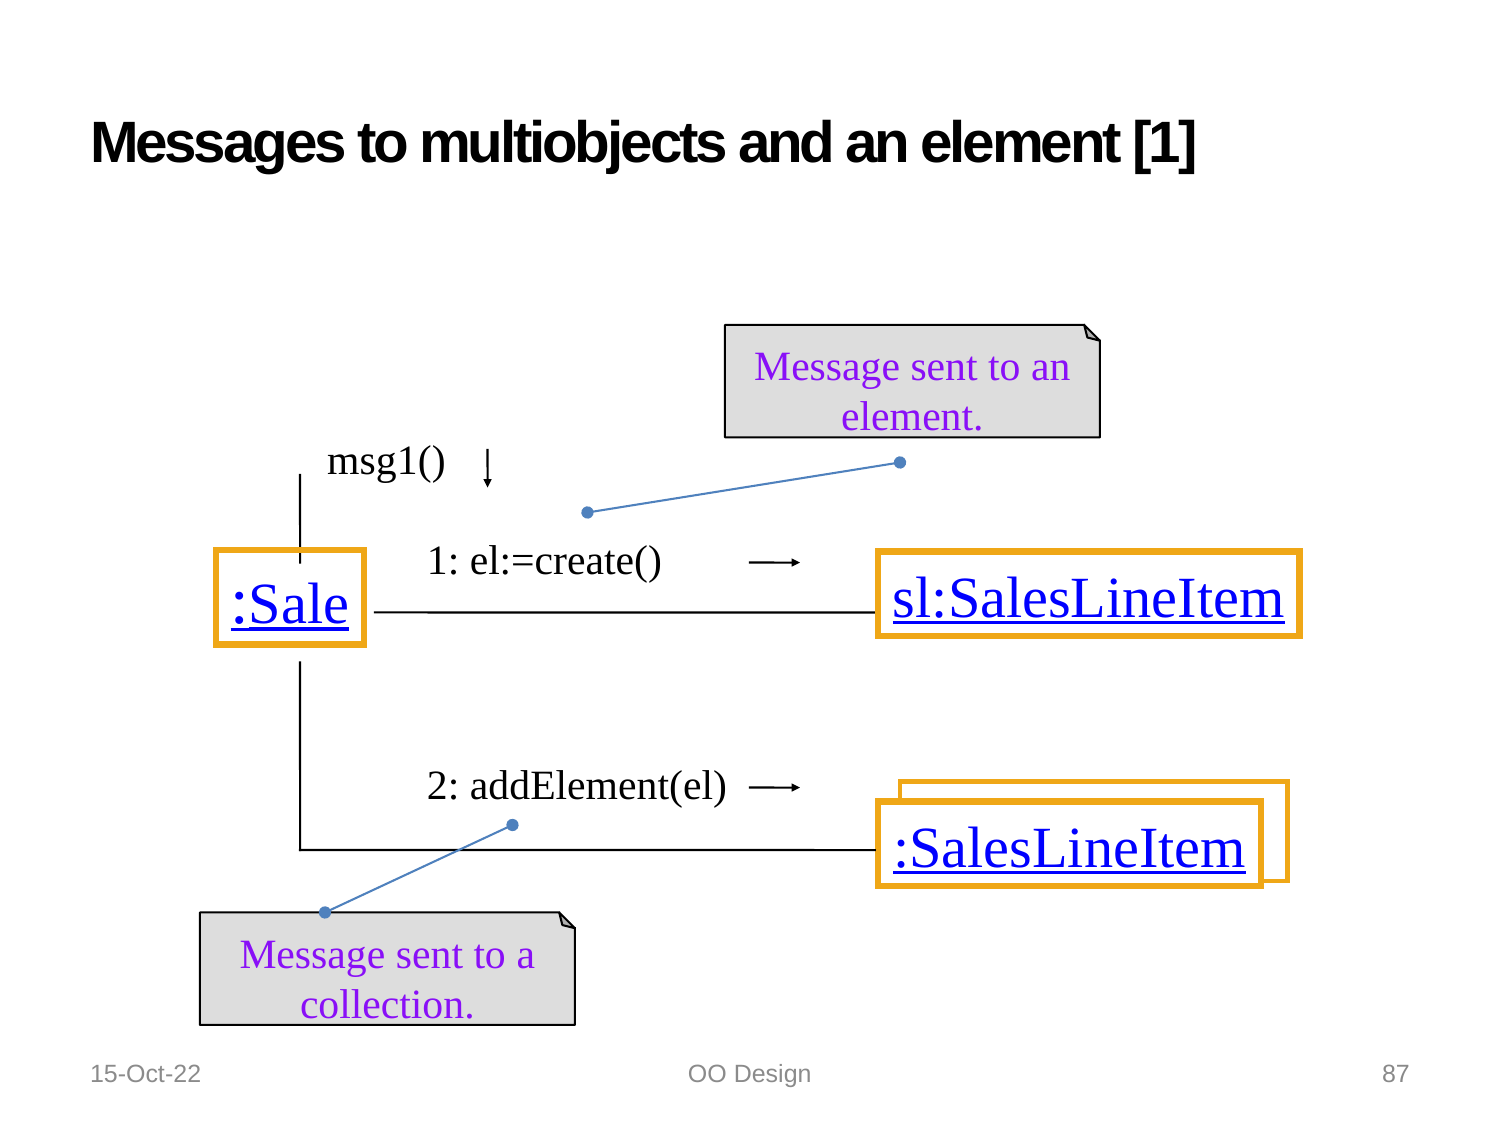

# Messages to multiobjects and an element [1]
Message sent to an
element.

msg1()

1: el:=create()

:Sale
sl:SalesLineItem

:SalesLineItem

2: addElement(el)

Message sent to a
collection.
15-Oct-22
OO Design
87